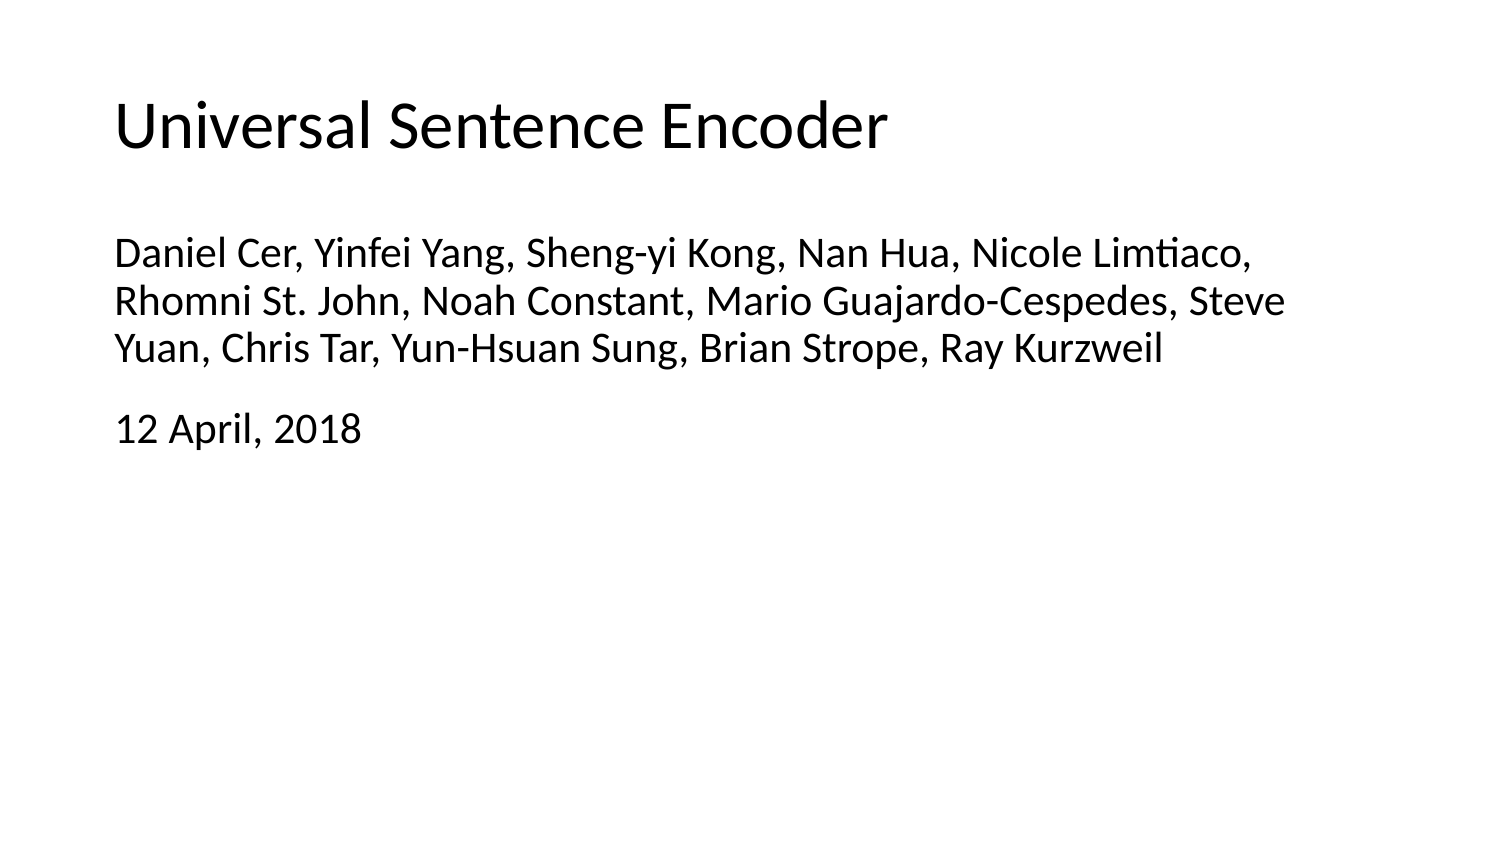

# Universal Sentence Encoder
Daniel Cer, Yinfei Yang, Sheng-yi Kong, Nan Hua, Nicole Limtiaco, Rhomni St. John, Noah Constant, Mario Guajardo-Cespedes, Steve Yuan, Chris Tar, Yun-Hsuan Sung, Brian Strope, Ray Kurzweil
12 April, 2018